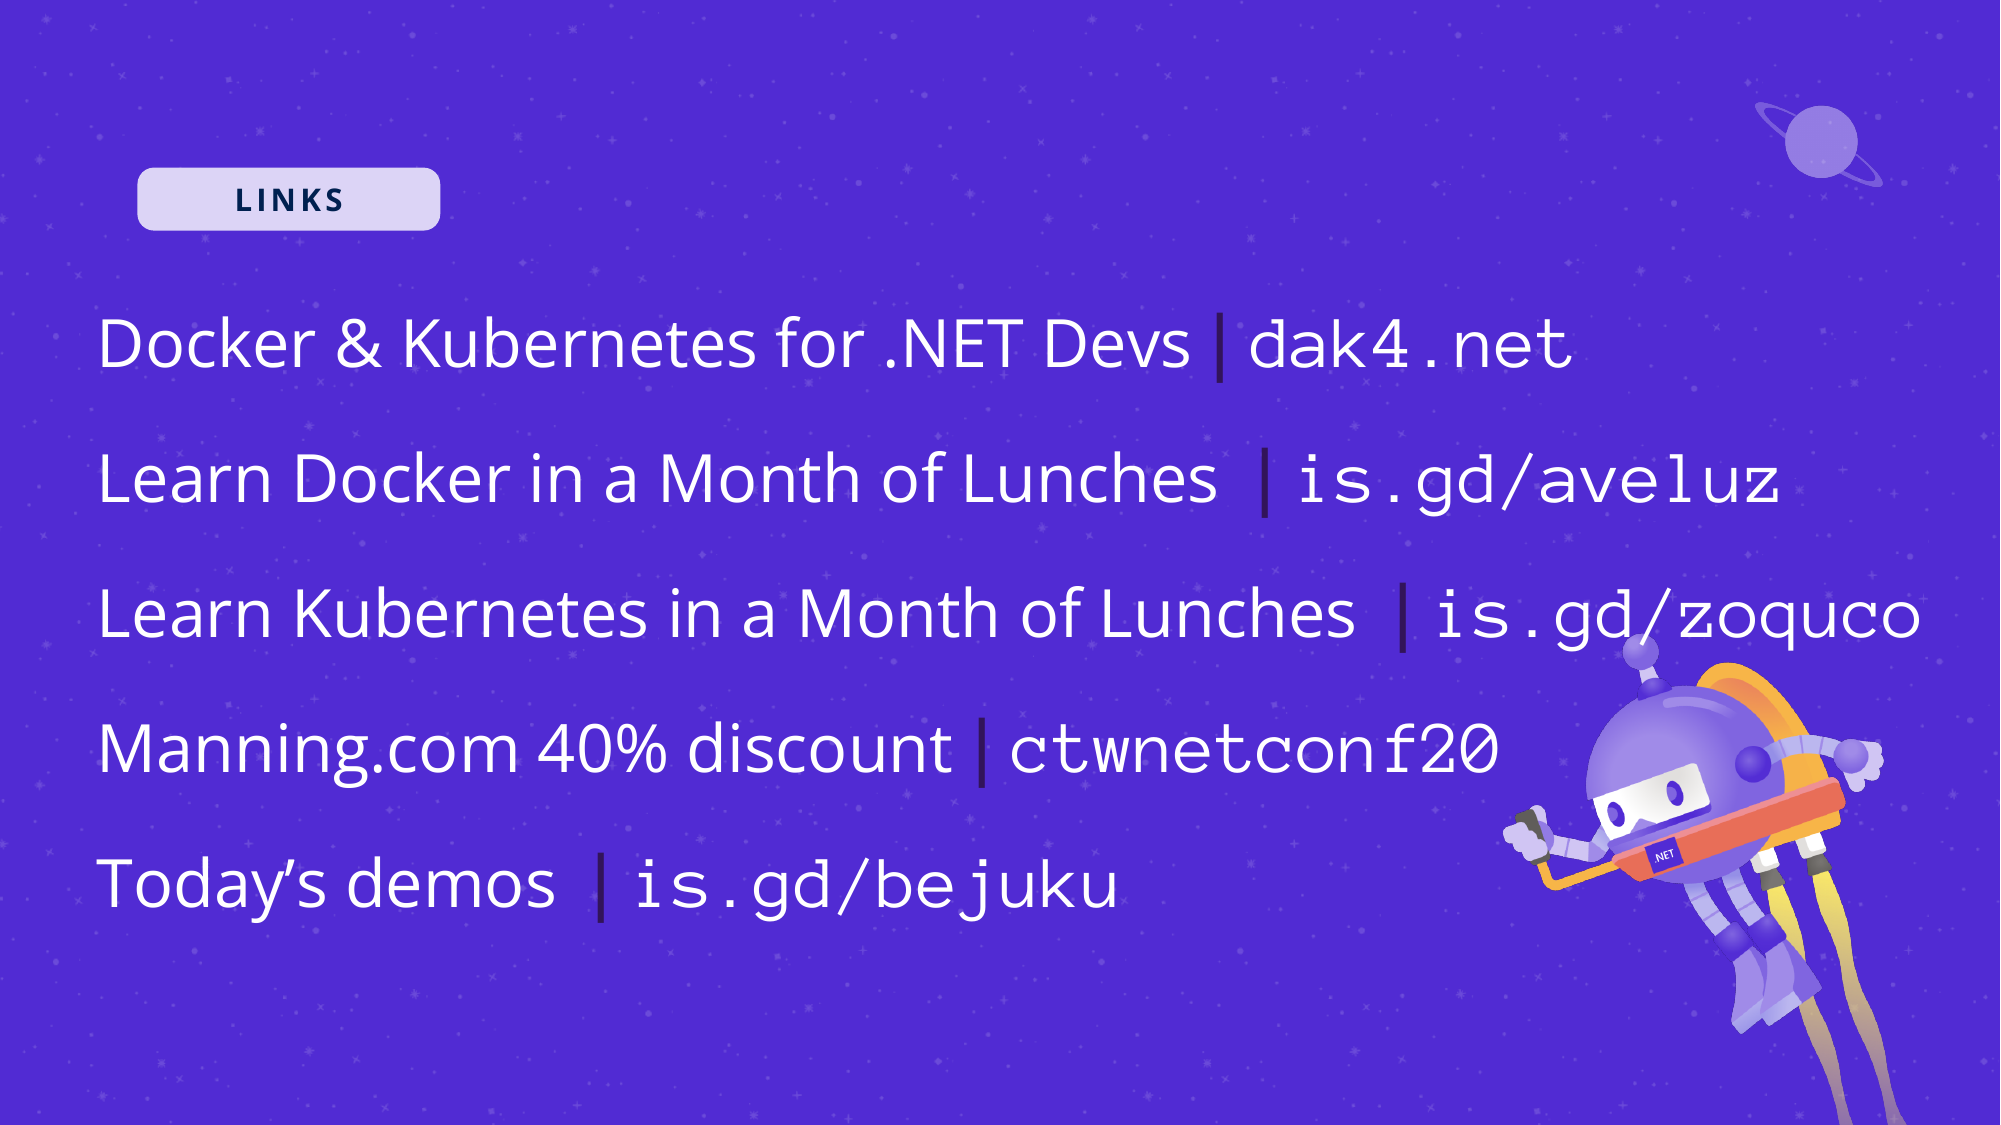

Docker & Kubernetes for .NET Devs | dak4.net
Learn Docker in a Month of Lunches  | is.gd/aveluz
Learn Kubernetes in a Month of Lunches  | is.gd/zoquco
Manning.com 40% discount | ctwnetconf20
Today’s demos  | is.gd/bejuku